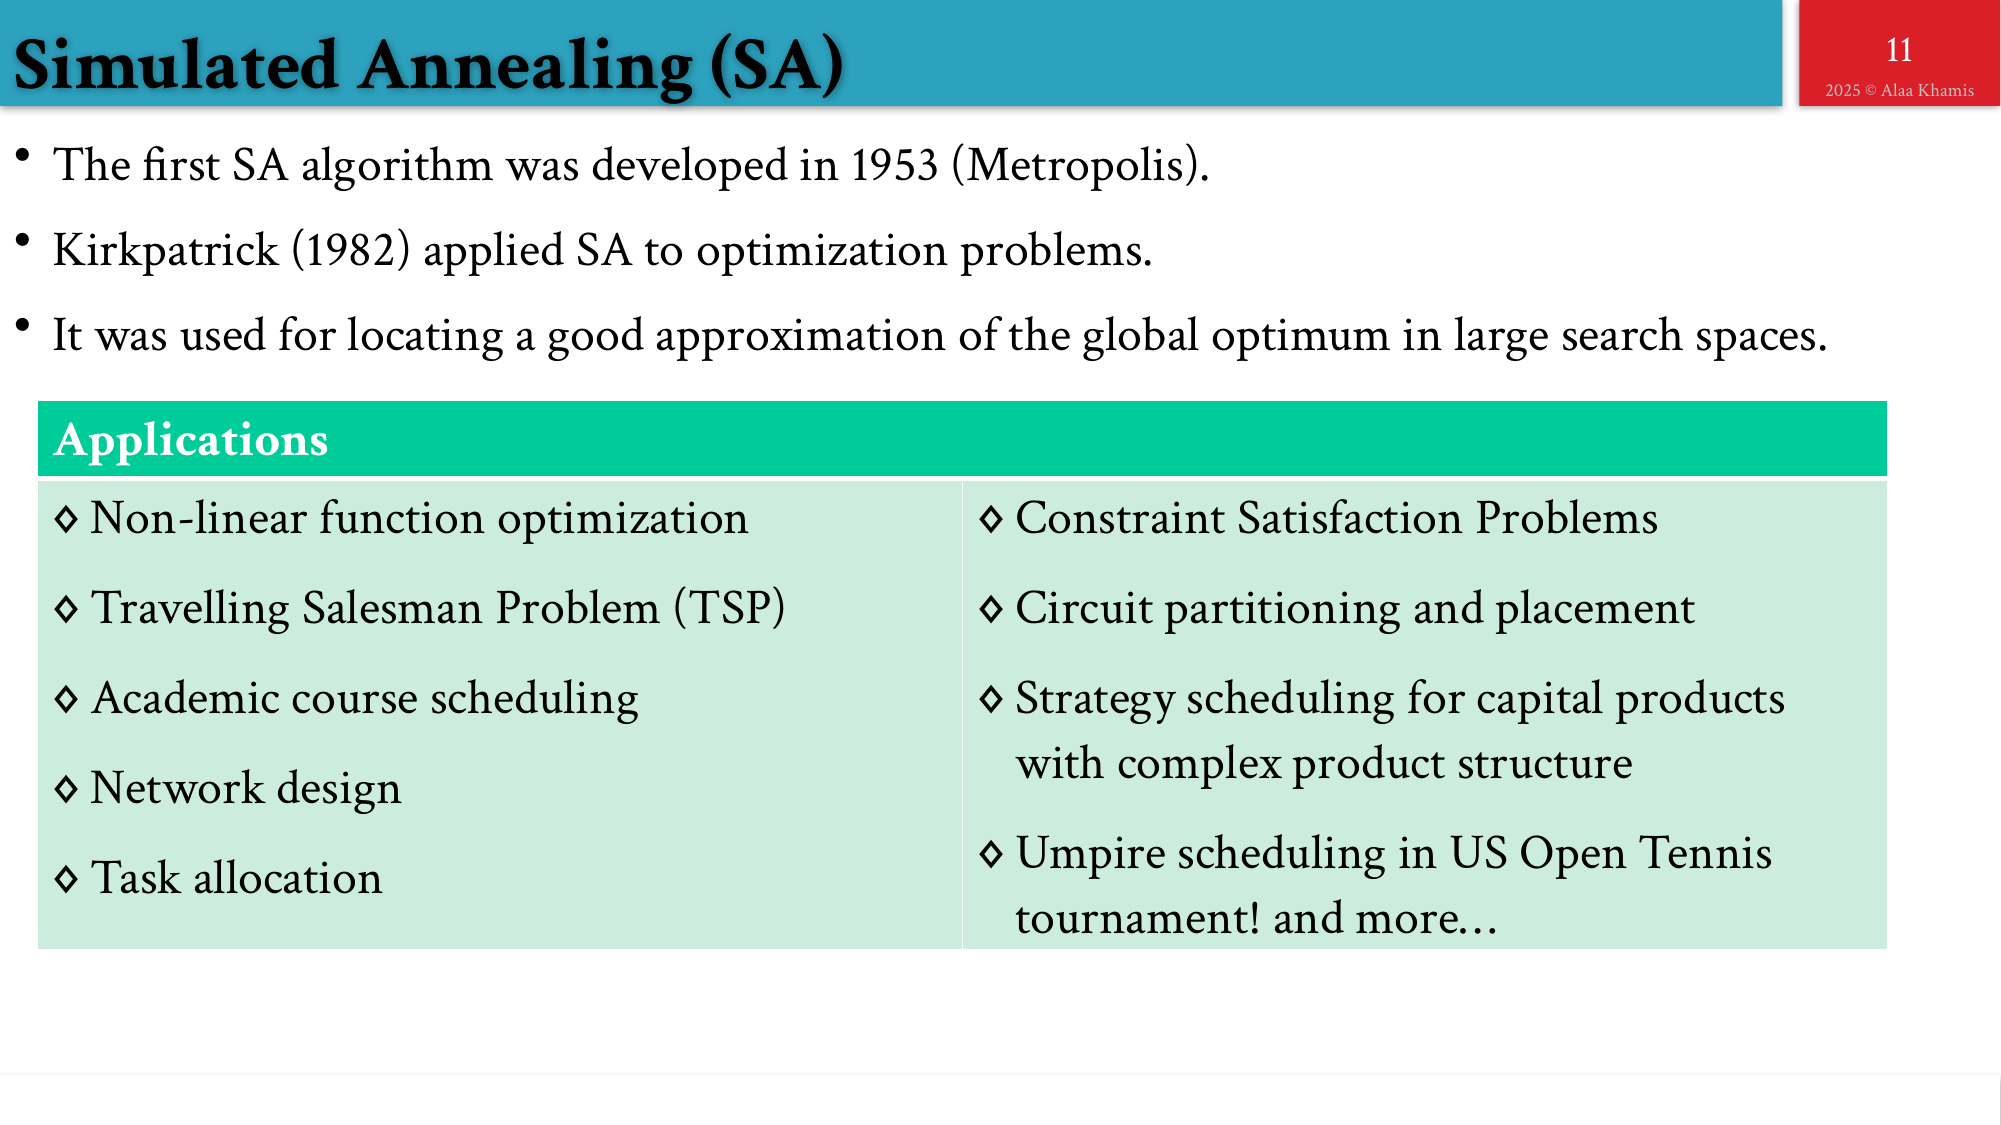

Simulated Annealing (SA)
The first SA algorithm was developed in 1953 (Metropolis).
Kirkpatrick (1982) applied SA to optimization problems.
It was used for locating a good approximation of the global optimum in large search spaces.
| Applications |  |
| --- | --- |
| Non-linear function optimization Travelling Salesman Problem (TSP) Academic course scheduling Network design Task allocation | Constraint Satisfaction Problems Circuit partitioning and placement Strategy scheduling for capital products with complex product structure Umpire scheduling in US Open Tennis tournament! and more… |